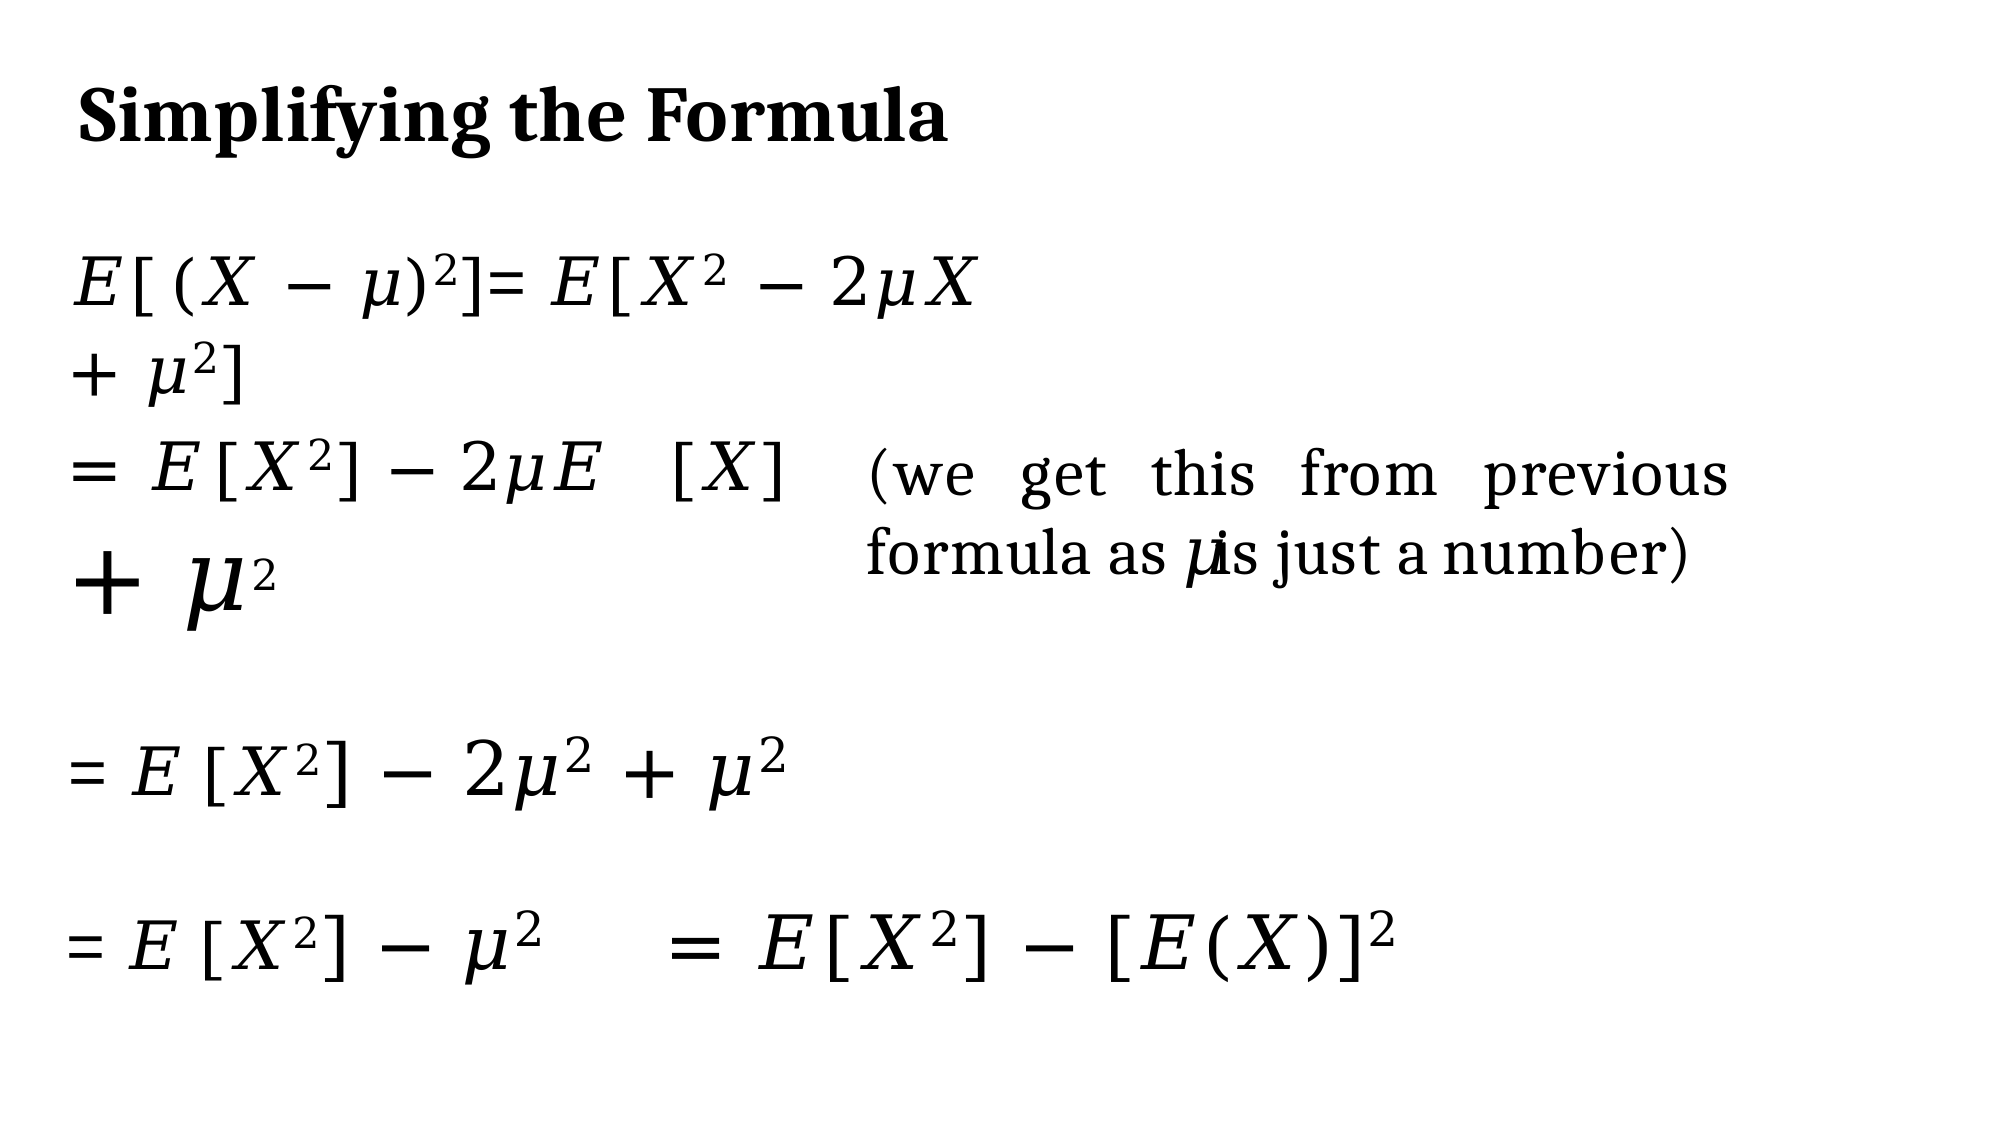

Simplifying the Formula
𝐸[	(𝑋 − 𝜇)2]= 𝐸[𝑋2 − 2𝜇𝑋 + 𝜇2]
= 𝐸	[𝑋2] − 2𝜇𝐸	[𝑋] + 𝜇2
(we get this from previous formula as 𝜇 is just a number)
= 𝐸	[𝑋2] − 2𝜇2 + 𝜇2
= 𝐸	[𝑋2] − 𝜇2	= 𝐸[𝑋2] − [𝐸(𝑋)]2